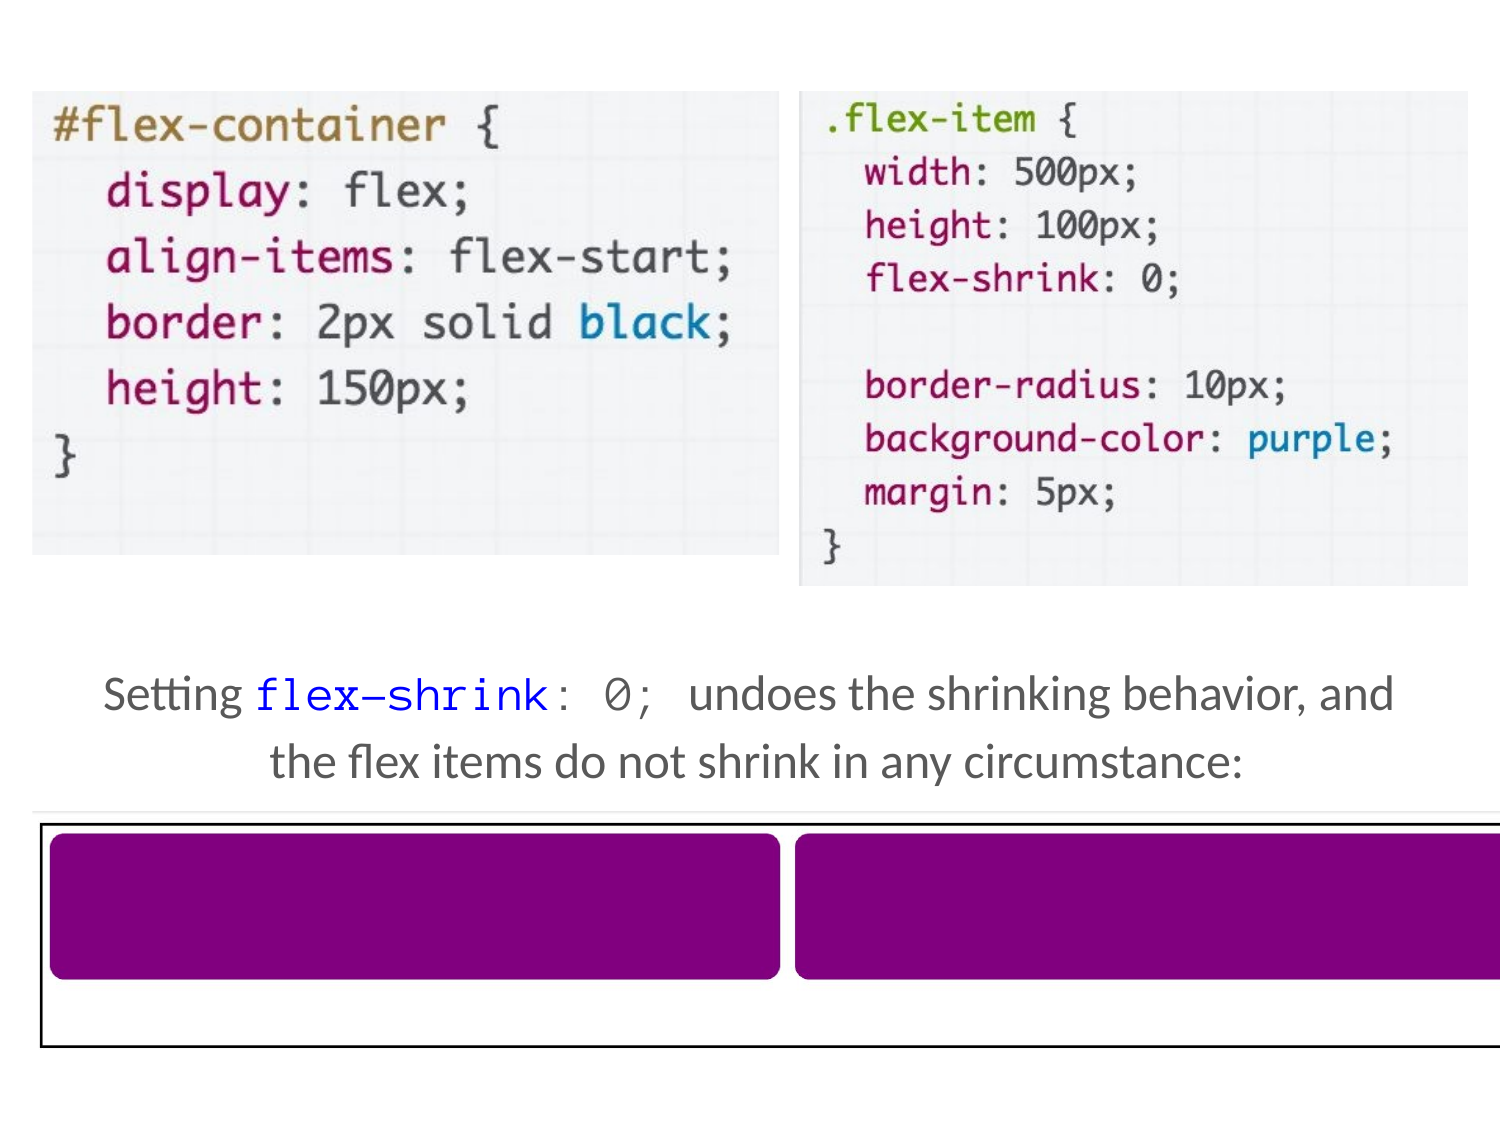

Setting flex-shrink: 0; undoes the shrinking behavior, and  the flex items do not shrink in any circumstance: